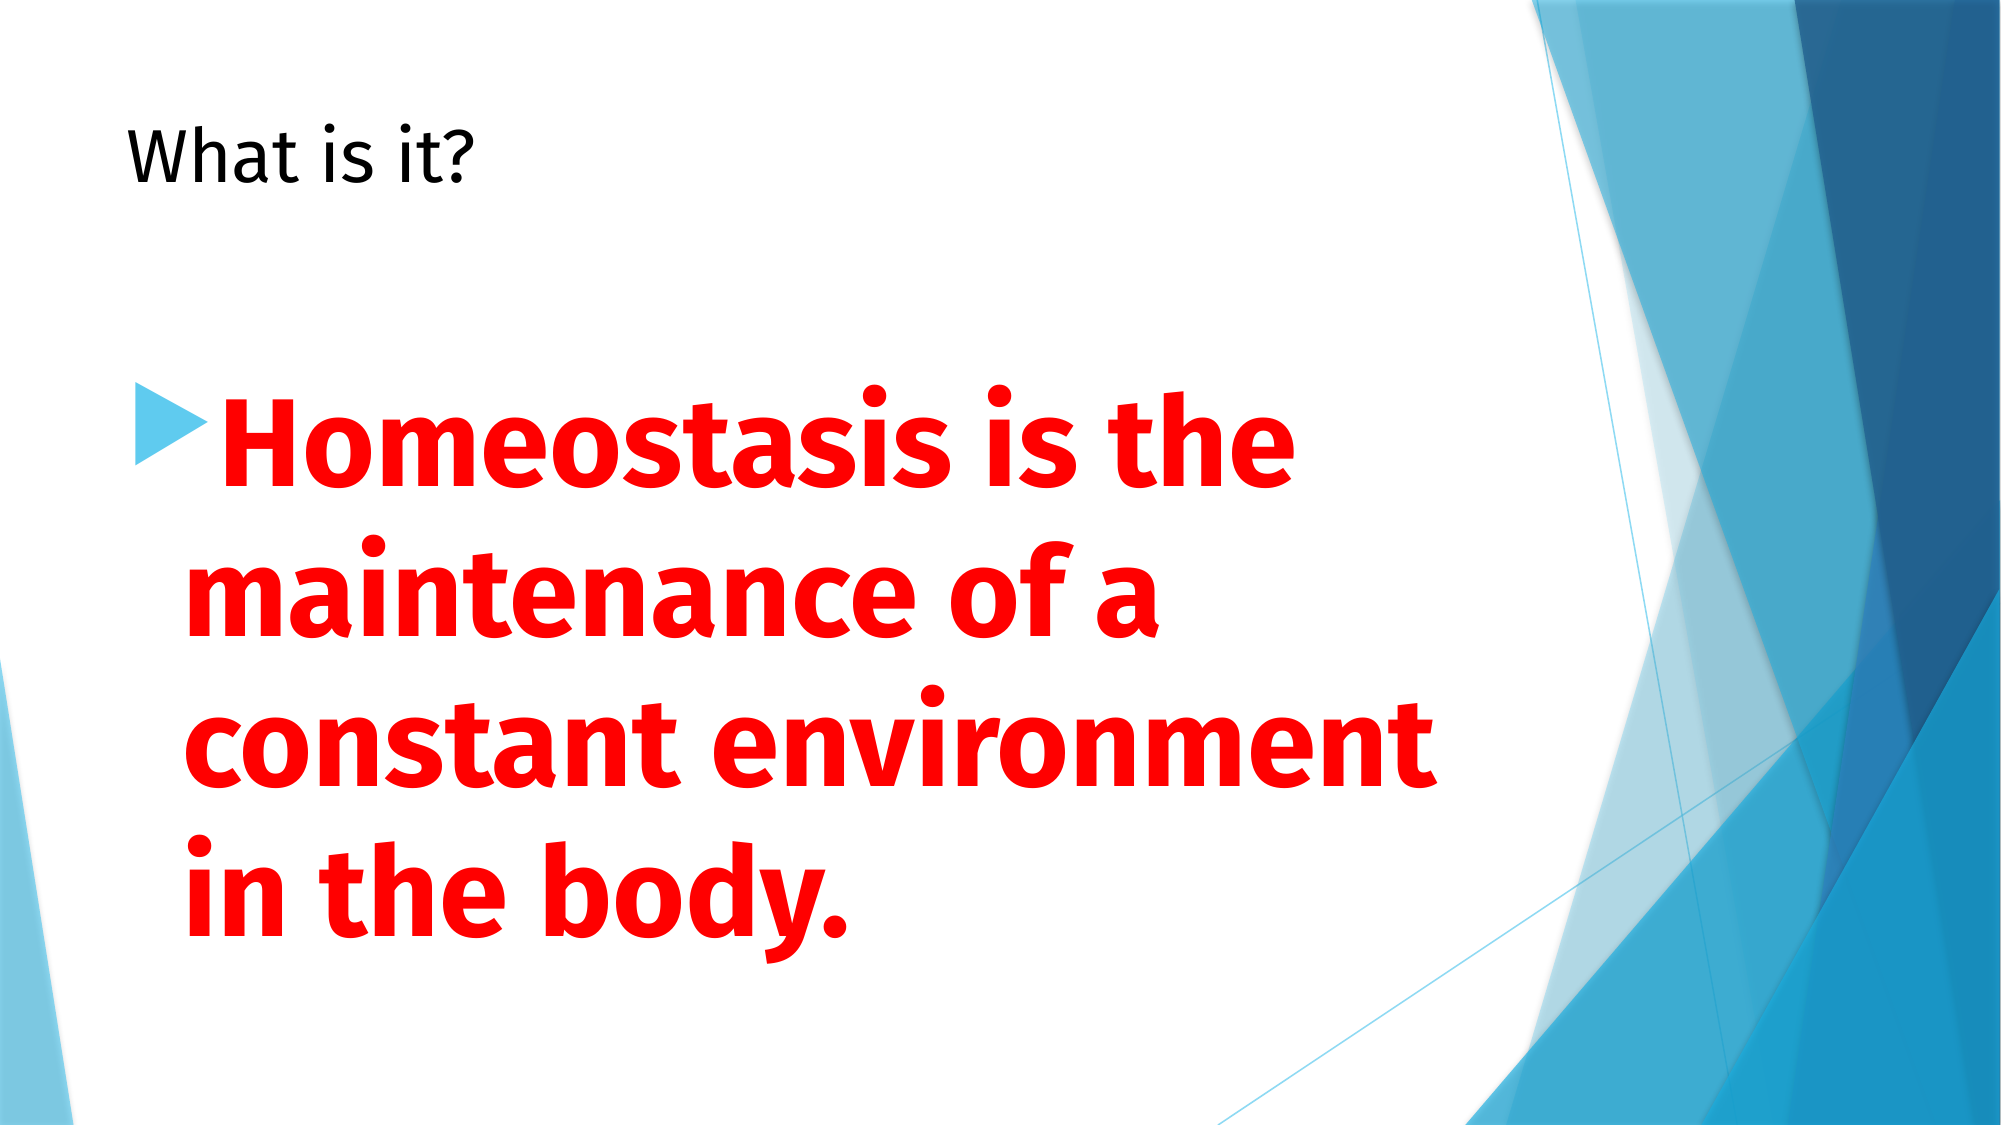

# What is it?
Homeostasis is the maintenance of a constant environment in the body.